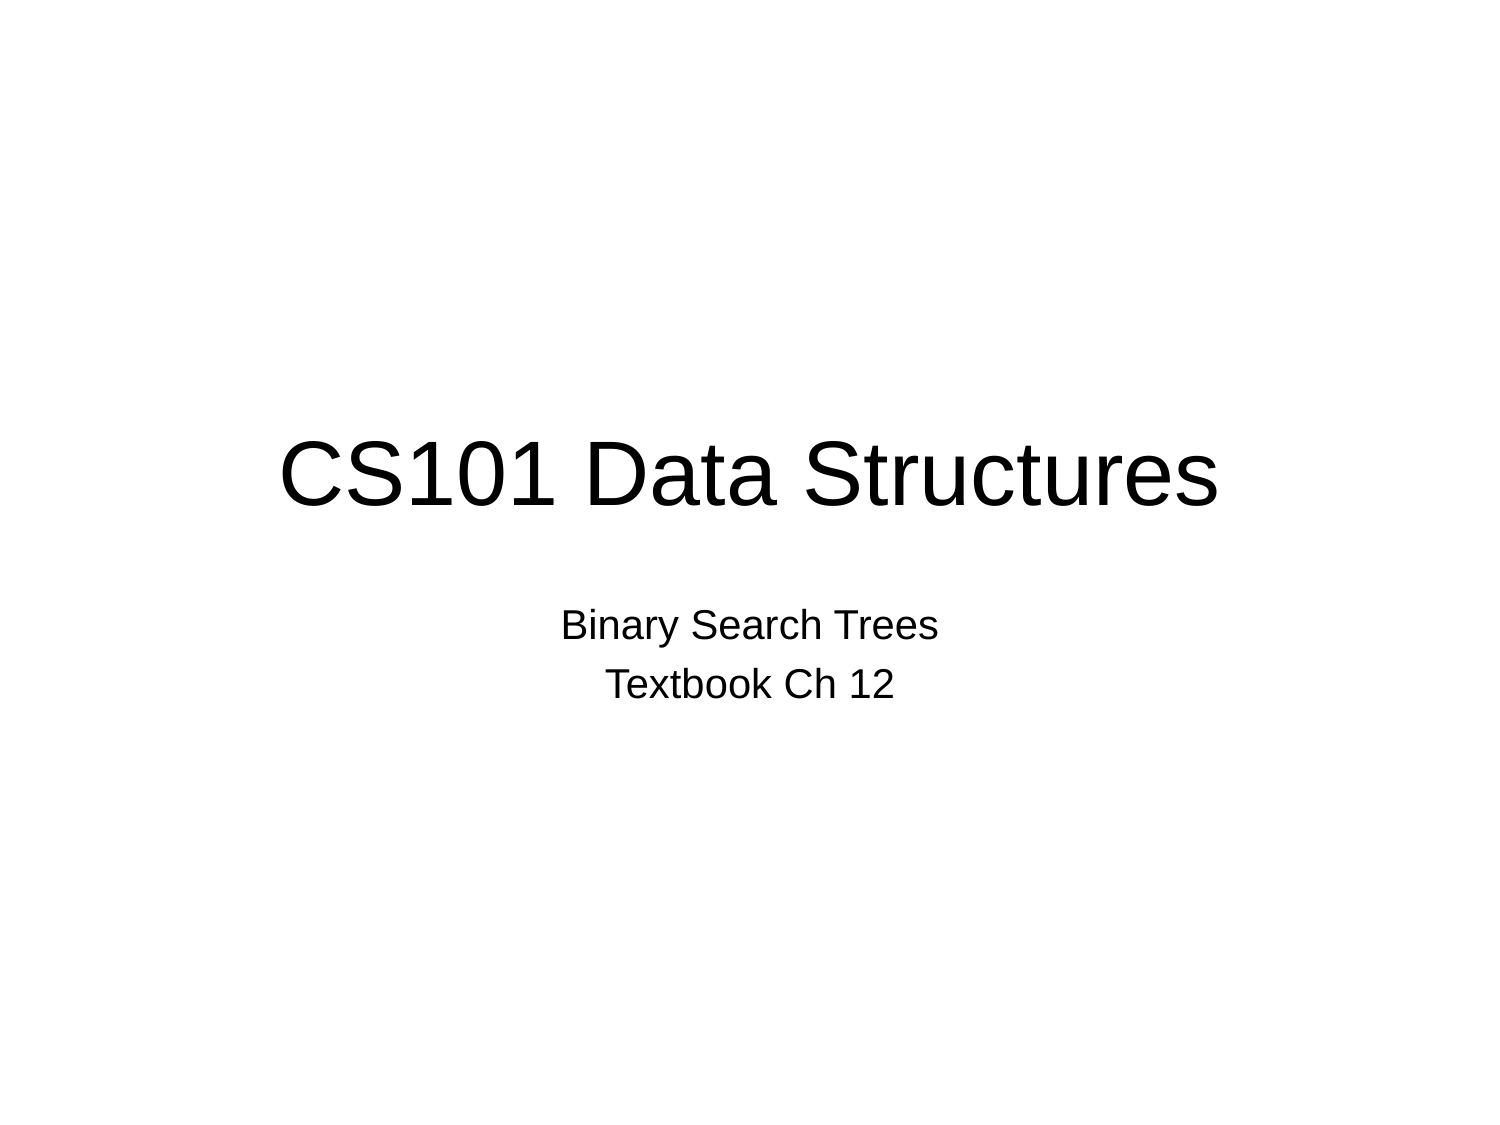

# CS101 Data Structures
Binary Search Trees
Textbook Ch 12